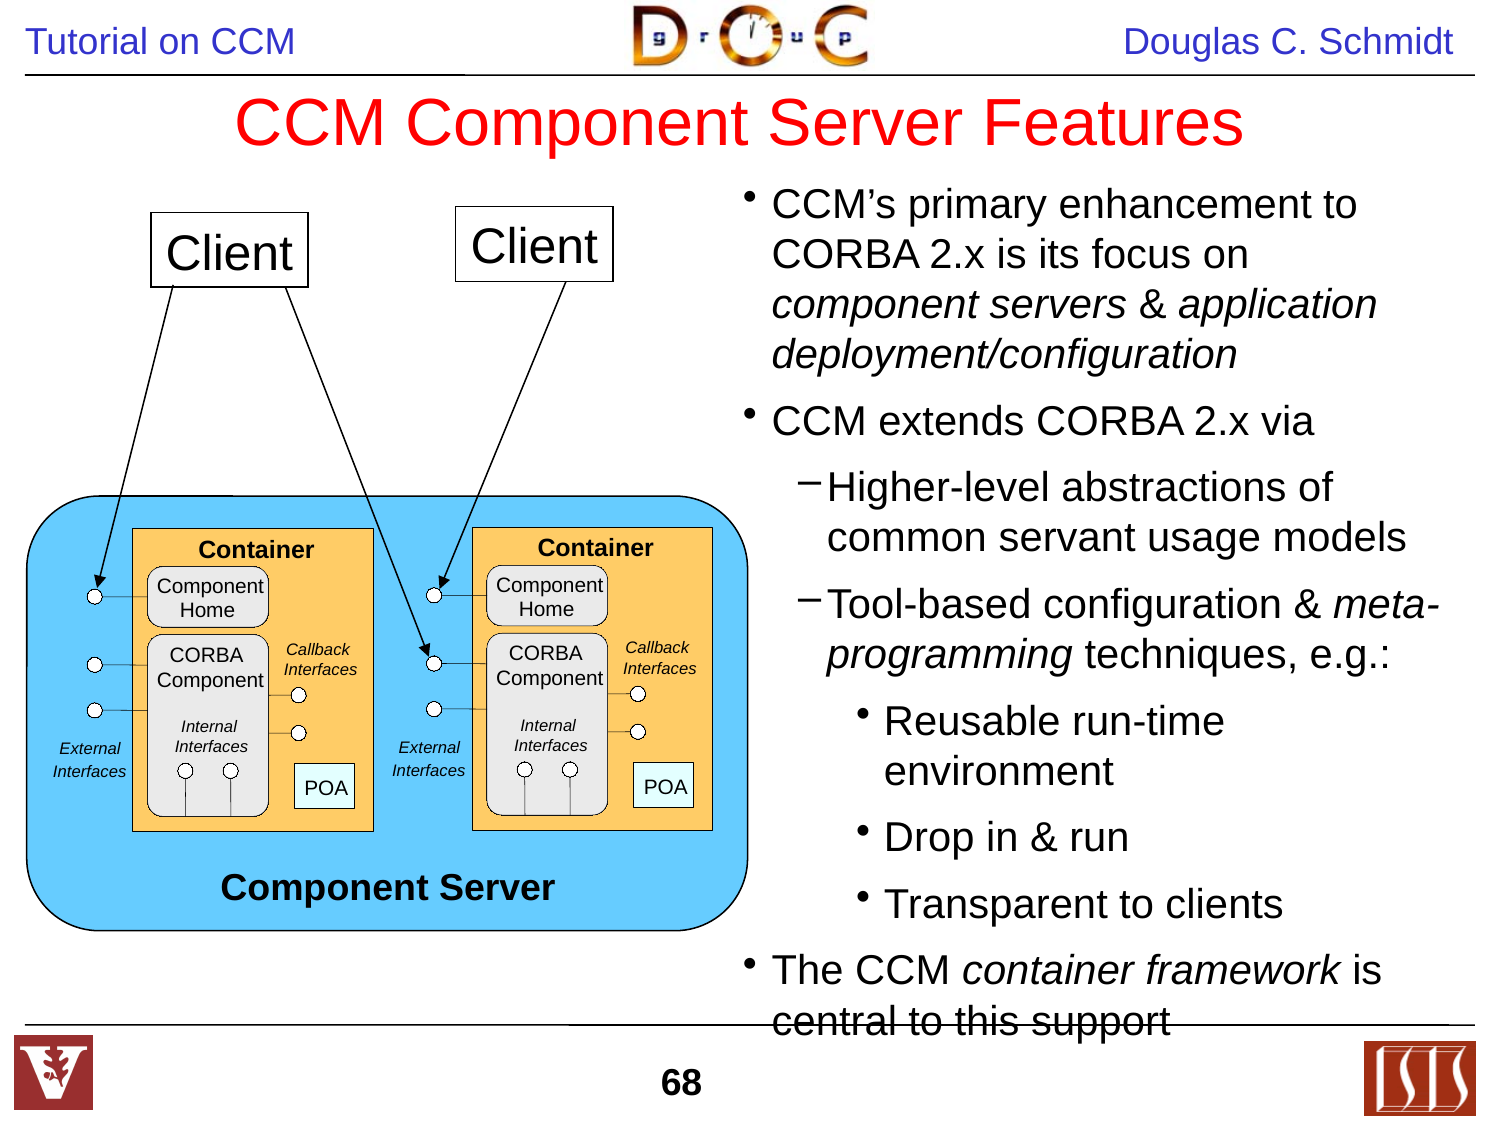

# CCM Component Server Features
CCM’s primary enhancement to CORBA 2.x is its focus on component servers & application deployment/configuration
CCM extends CORBA 2.x via
Higher-level abstractions of common servant usage models
Tool-based configuration & meta-programming techniques, e.g.:
Reusable run-time environment
Drop in & run
Transparent to clients
The CCM container framework is central to this support
Client
Client

Container

Callback
Interfaces
Internal
Interfaces

POA

Container

Callback
Interfaces
Internal
Interfaces

POA

Component
Component

External
Interfaces

External
Interfaces
Home
Home

CORBA
CORBA
Component
Component
Internal
Interfaces

Internal
Interfaces

Component Server